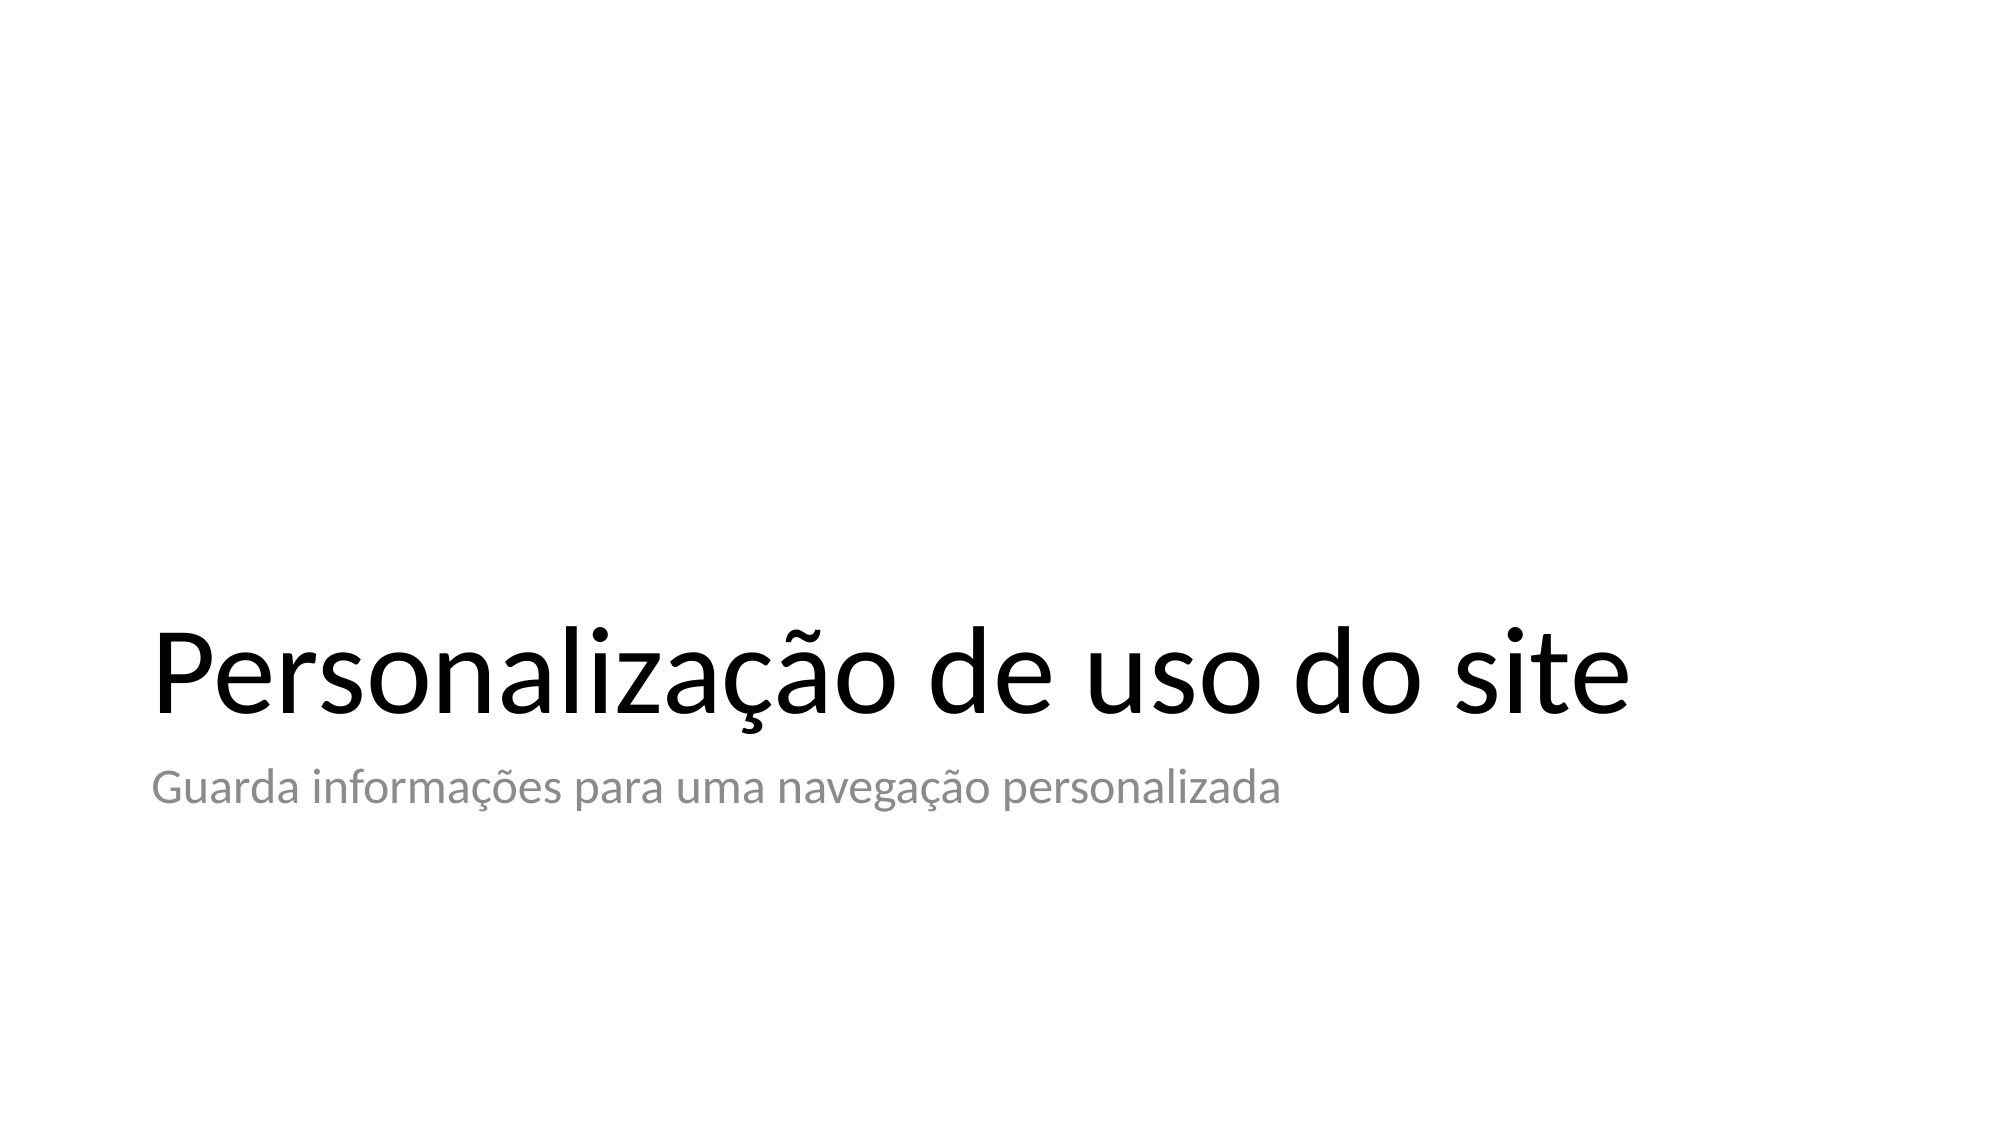

# Personalização de uso do site
Guarda informações para uma navegação personalizada